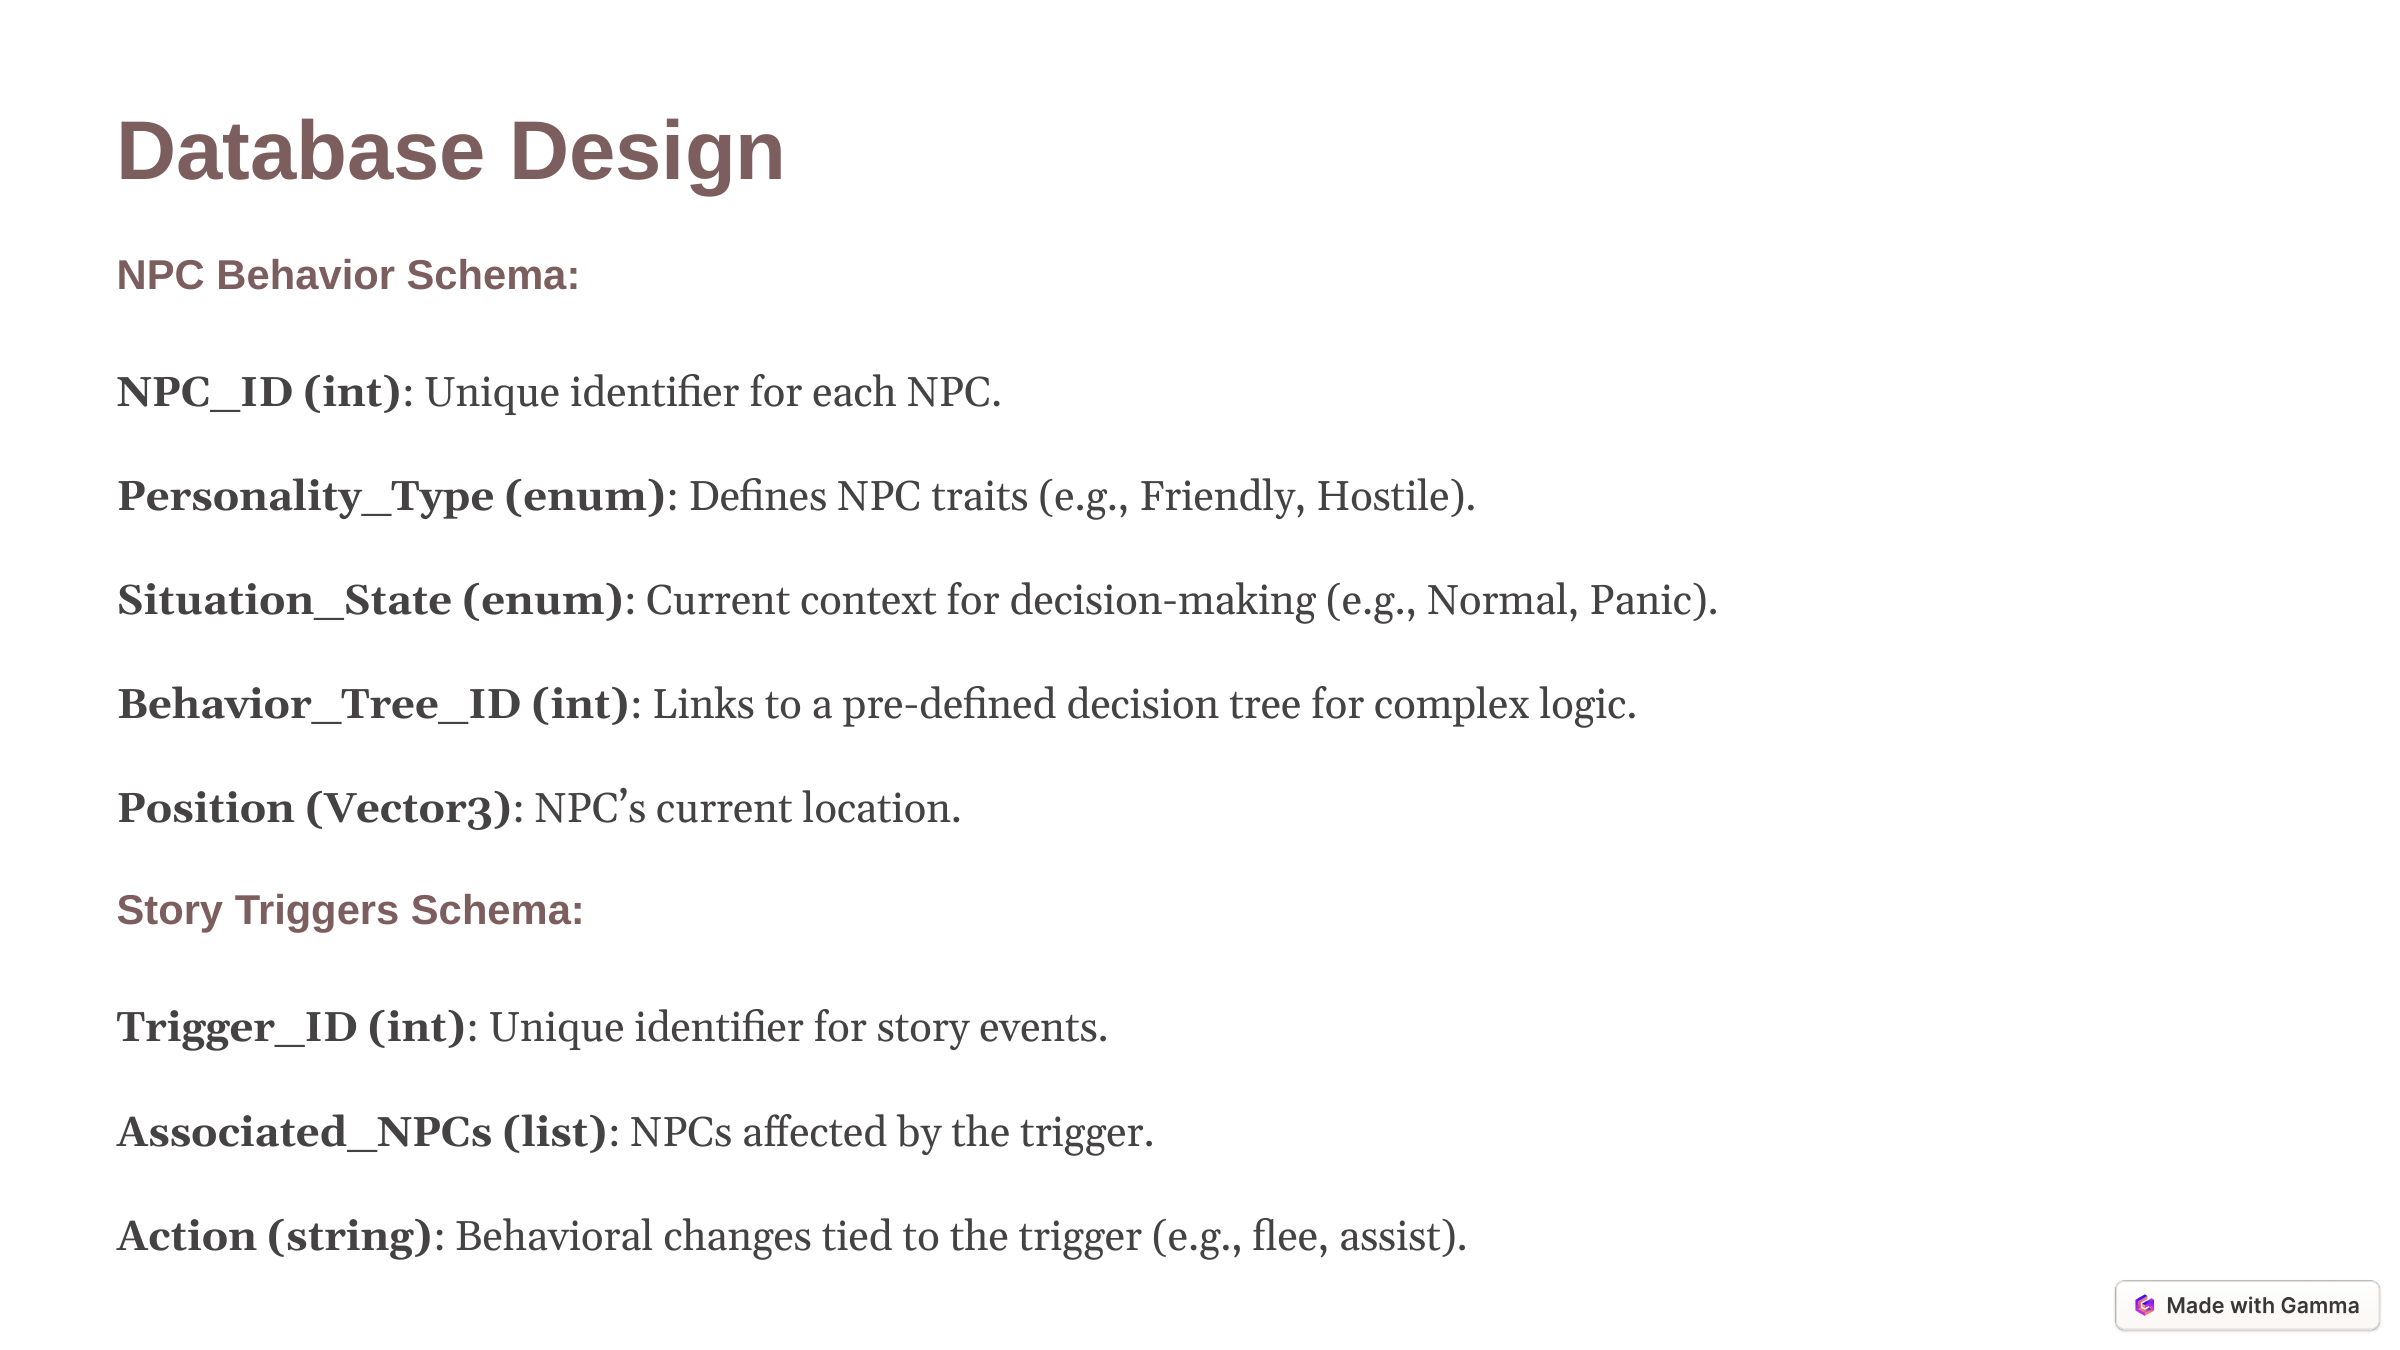

Database Design
NPC Behavior Schema:
NPC_ID (int): Unique identifier for each NPC.
Personality_Type (enum): Defines NPC traits (e.g., Friendly, Hostile).
Situation_State (enum): Current context for decision-making (e.g., Normal, Panic).
Behavior_Tree_ID (int): Links to a pre-defined decision tree for complex logic.
Position (Vector3): NPC’s current location.
Story Triggers Schema:
Trigger_ID (int): Unique identifier for story events.
Associated_NPCs (list): NPCs affected by the trigger.
Action (string): Behavioral changes tied to the trigger (e.g., flee, assist).